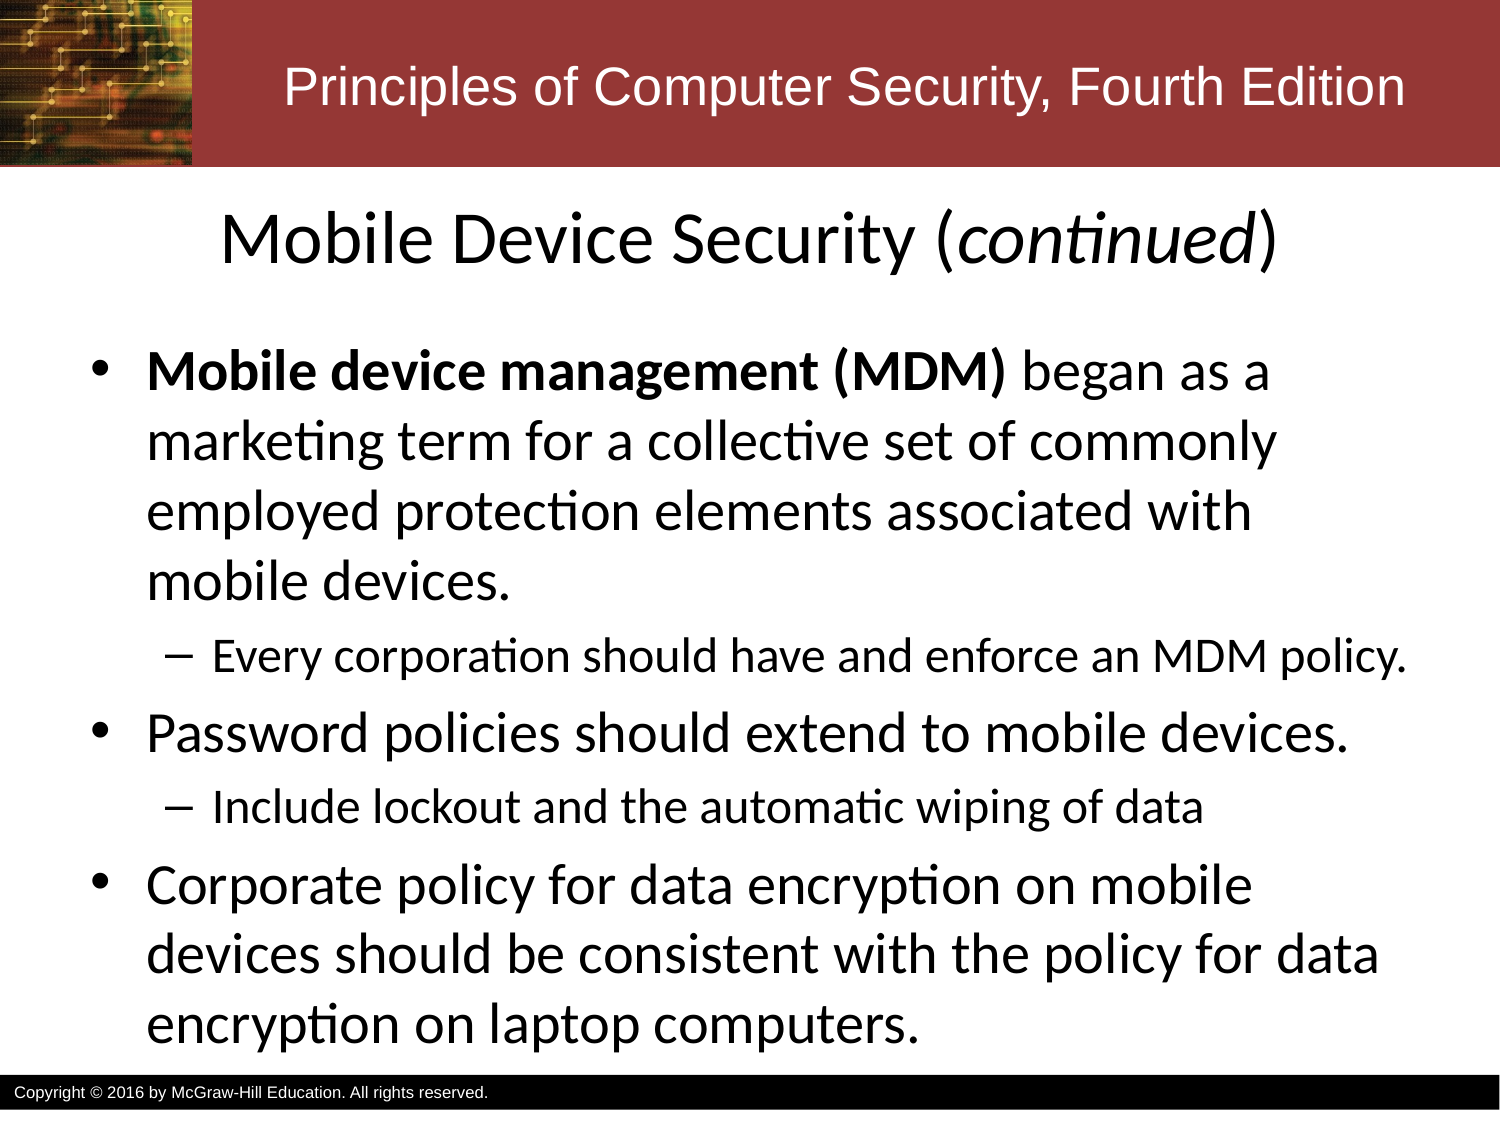

# Mobile Device Security (continued)
Mobile device management (MDM) began as a marketing term for a collective set of commonly employed protection elements associated with mobile devices.
Every corporation should have and enforce an MDM policy.
Password policies should extend to mobile devices.
Include lockout and the automatic wiping of data
Corporate policy for data encryption on mobile devices should be consistent with the policy for data encryption on laptop computers.